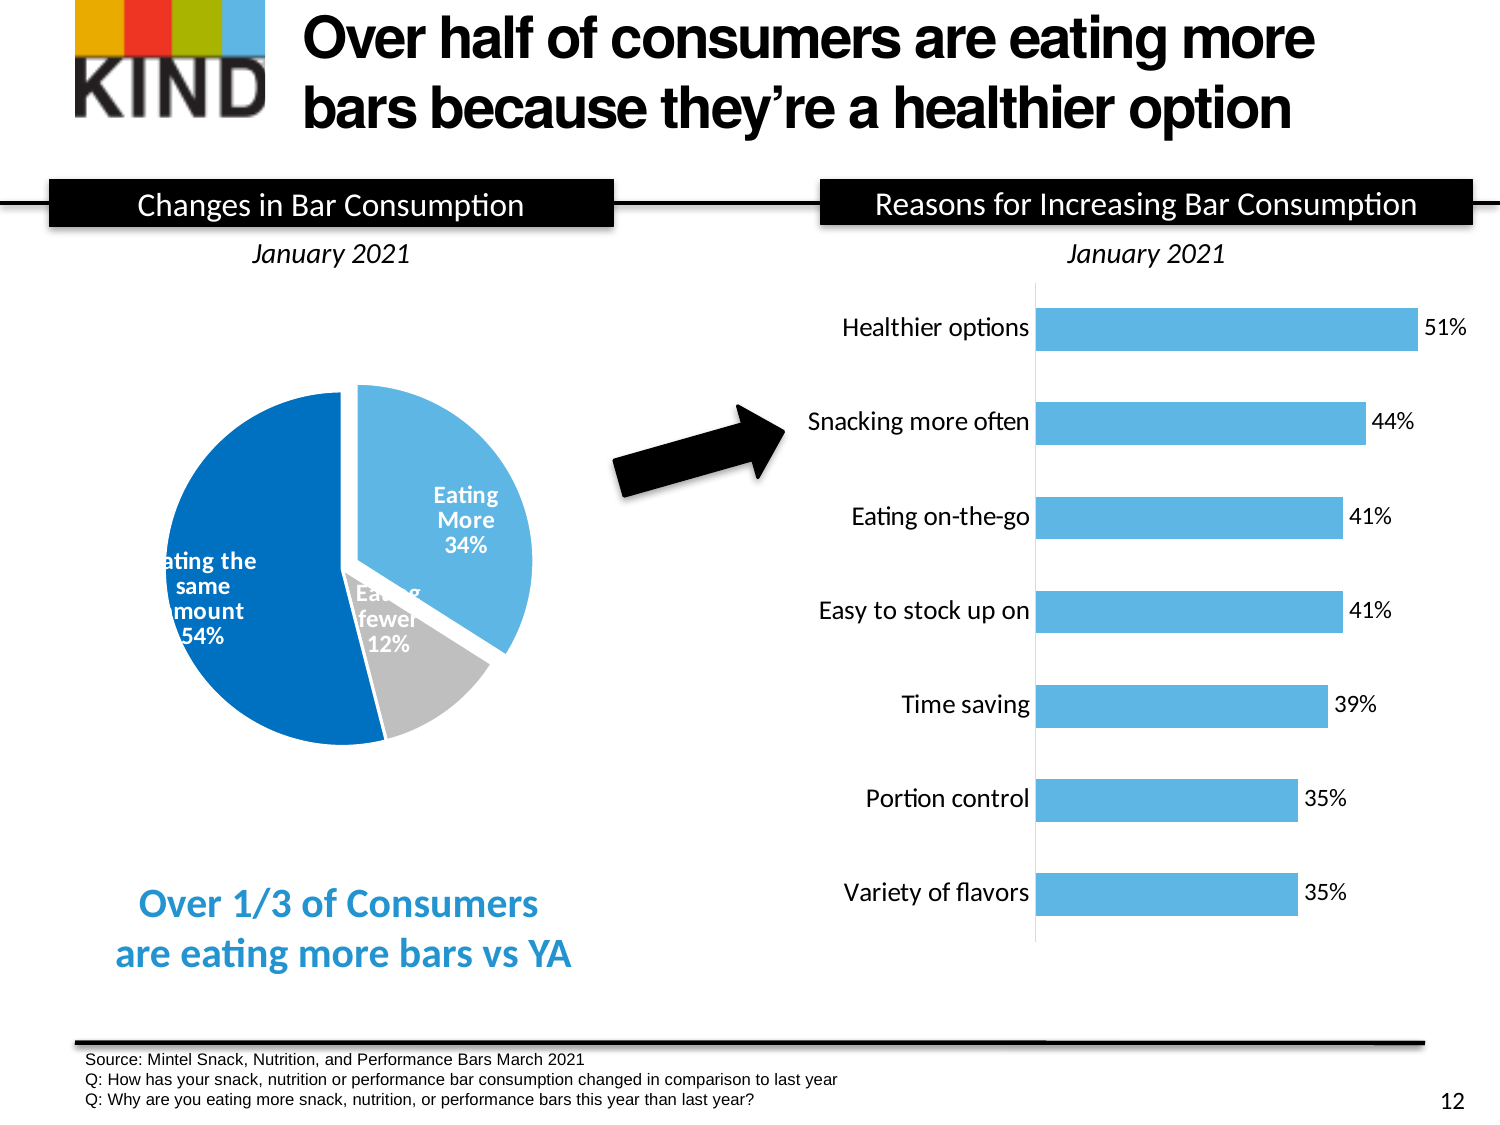

Over half of consumers are eating more bars because they’re a healthier option
Changes in Bar Consumption
Reasons for Increasing Bar Consumption
January 2021
January 2021

### Chart

| Category | Changes in Bar Consumption |
|---|---|
| Eating More | 0.34 |
| Eating fewer | 0.12 |
| Eating the same amount | 0.54 |

### Chart

| Category | Series 1 |
|---|---|
| Variety of flavors | 0.35 |
| Portion control | 0.35 |
| Time saving | 0.39 |
| Easy to stock up on | 0.41 |
| Eating on-the-go | 0.41 |
| Snacking more often | 0.44 |
| Healthier options | 0.51 |
Over 1/3 of Consumers
are eating more bars vs YA
Source: Mintel Snack, Nutrition, and Performance Bars March 2021
Q: How has your snack, nutrition or performance bar consumption changed in comparison to last year
Q: Why are you eating more snack, nutrition, or performance bars this year than last year?

12